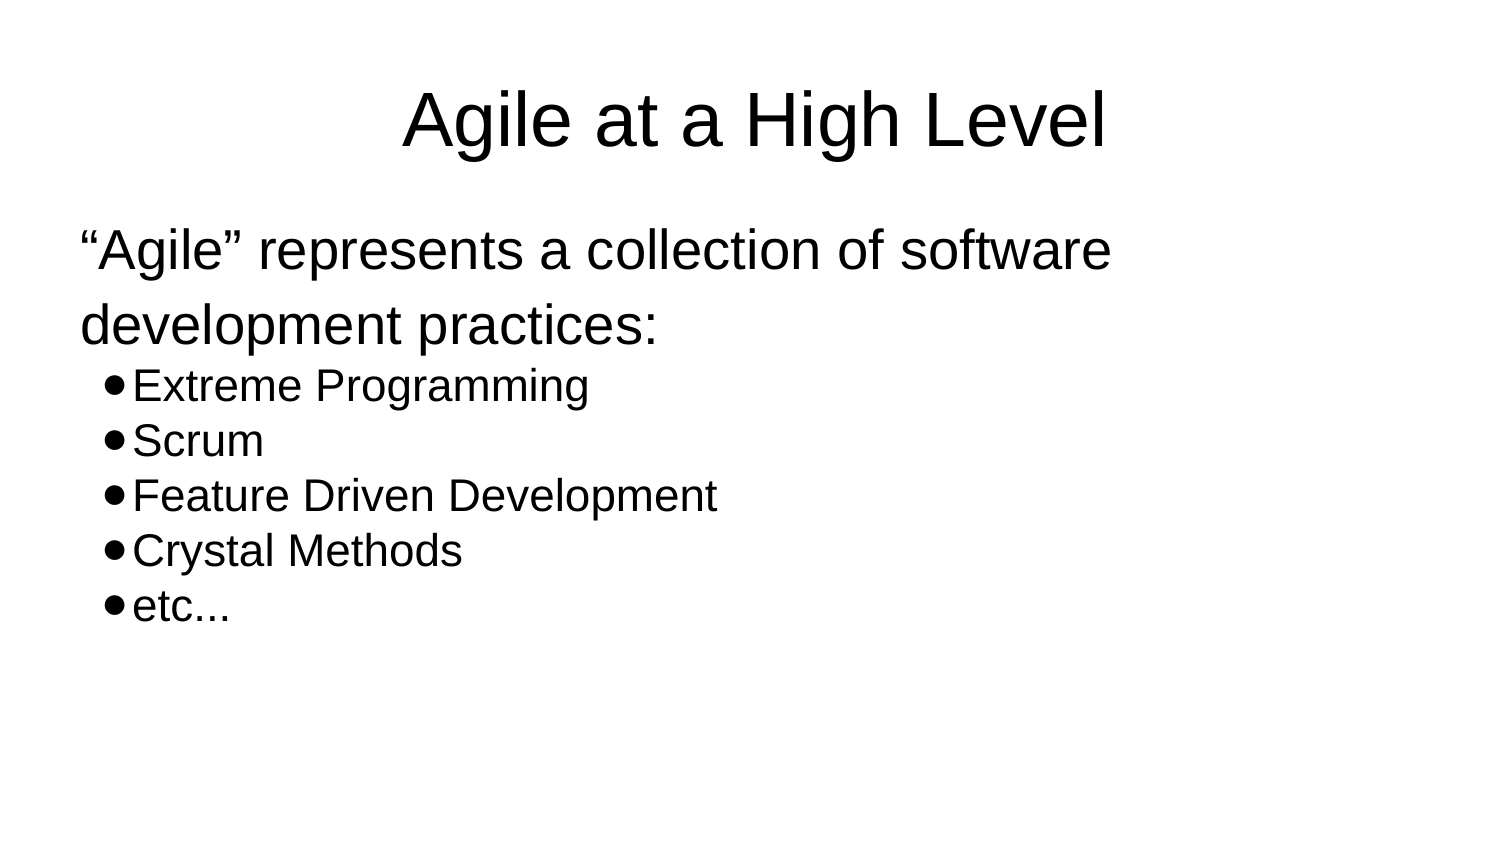

# Agile at a High Level
“Agile” represents a collection of software development practices:
Extreme Programming
Scrum
Feature Driven Development
Crystal Methods
etc...